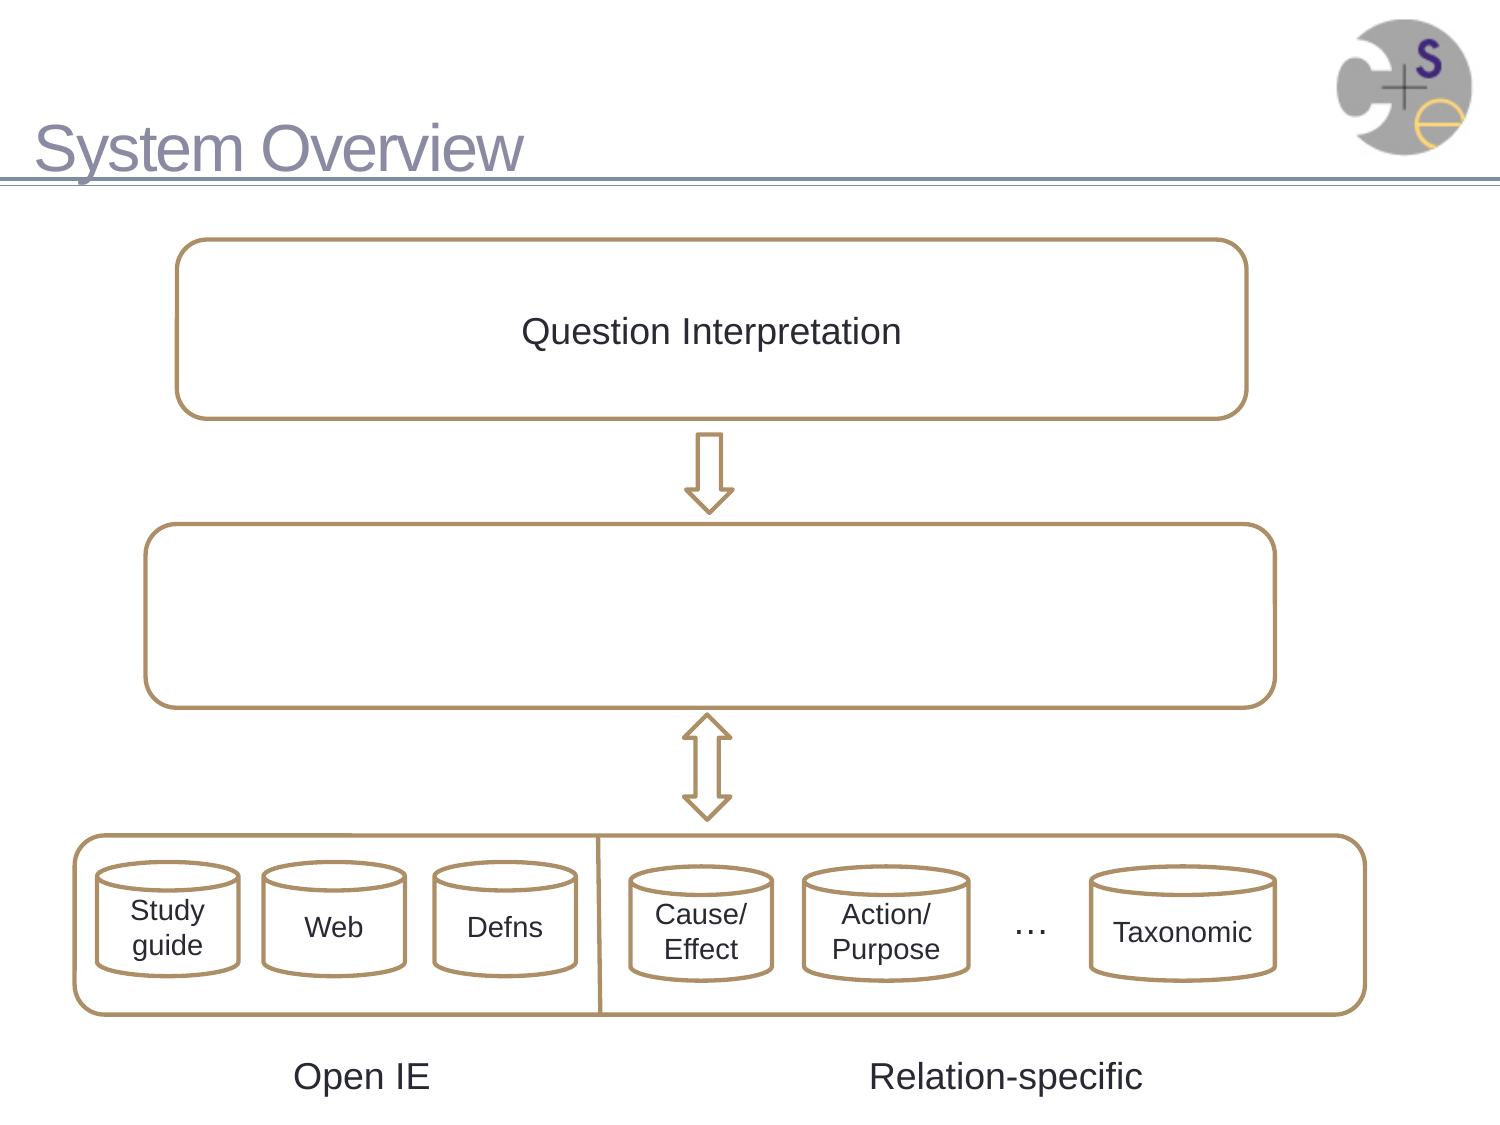

# System Overview
Question Interpretation

Study
guide
Web
Defns
Cause/Effect
Action/Purpose
Taxonomic
…

BOW
Solver
Tuple
Solver
MLN Solver
???
…
Open IE
Relation-specific